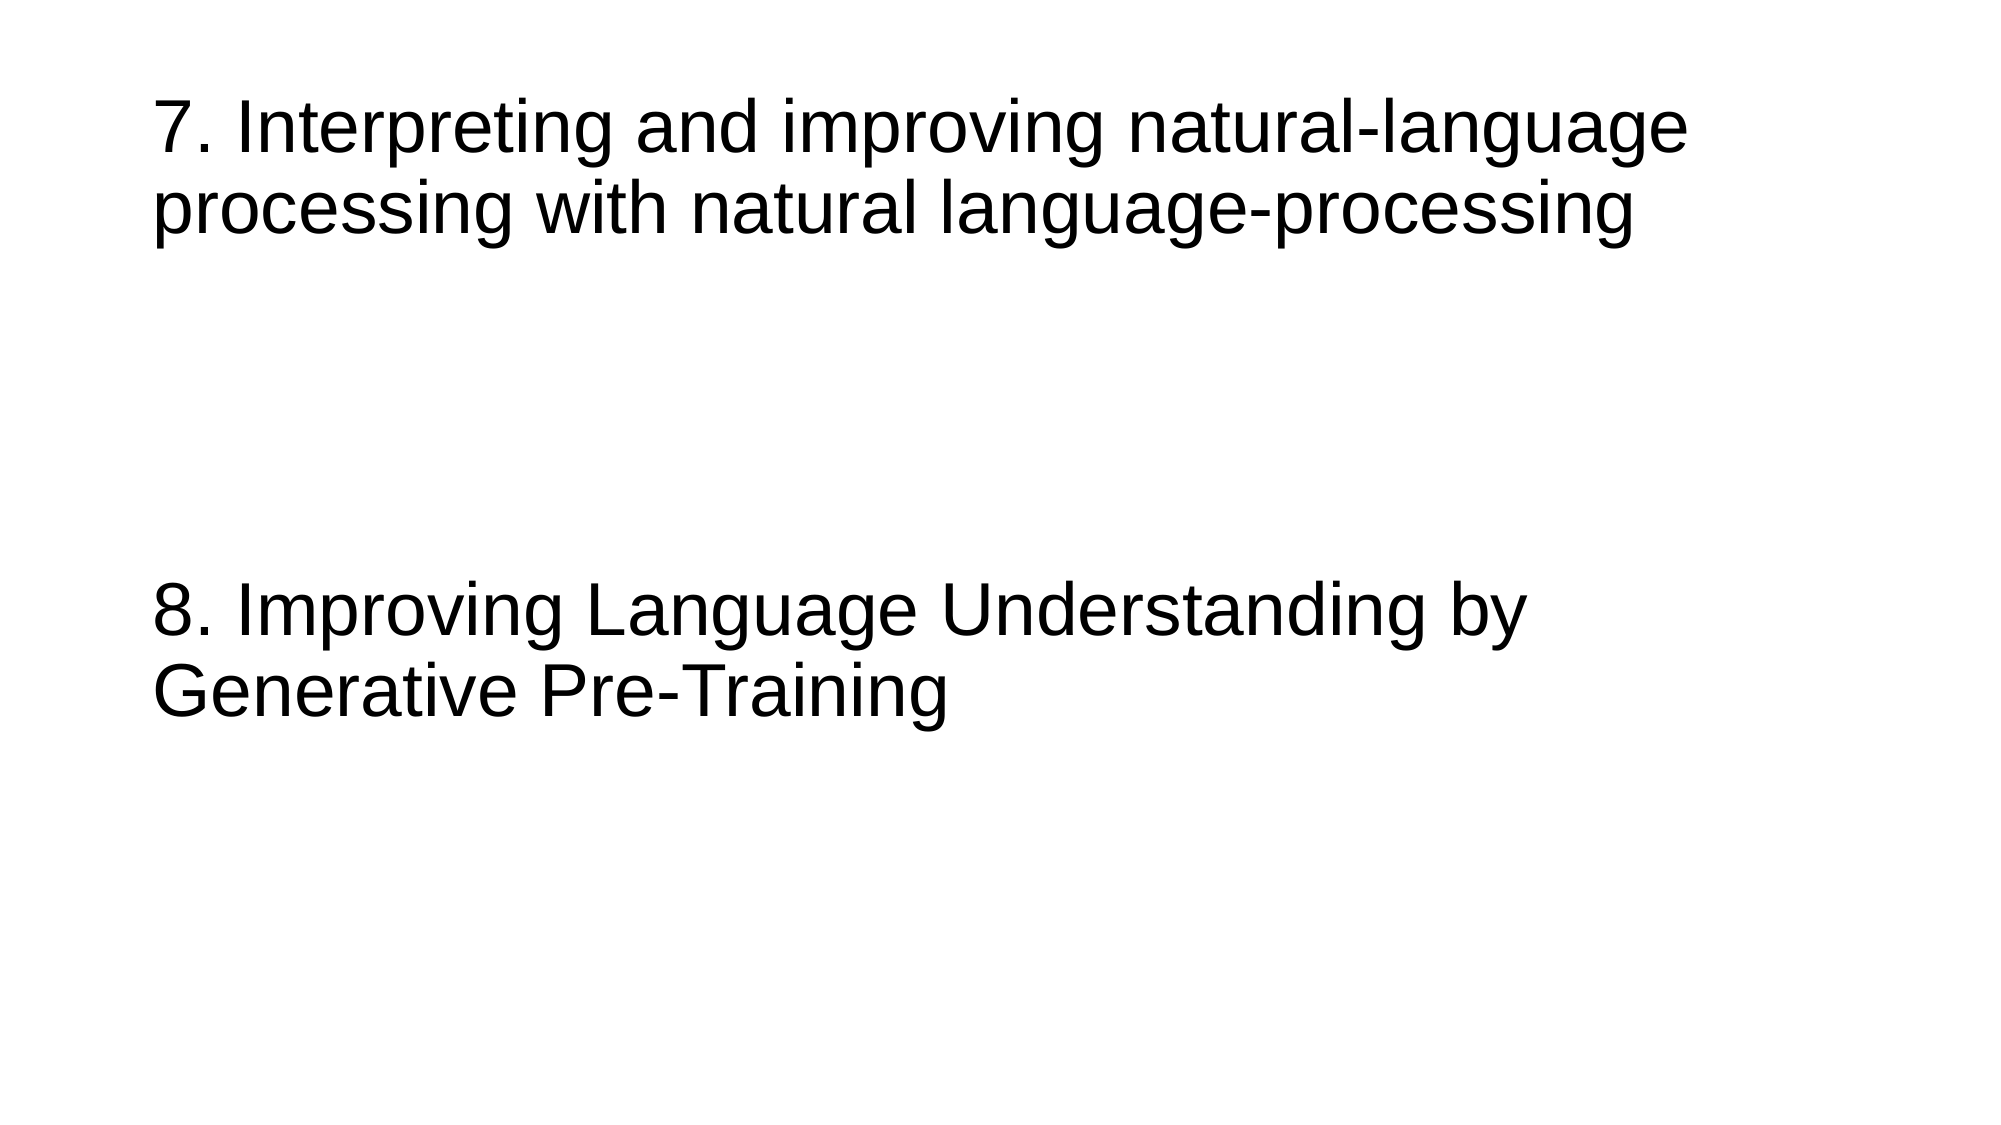

# 7. Interpreting and improving natural-language processing with natural language-processing
8. Improving Language Understanding by Generative Pre-Training